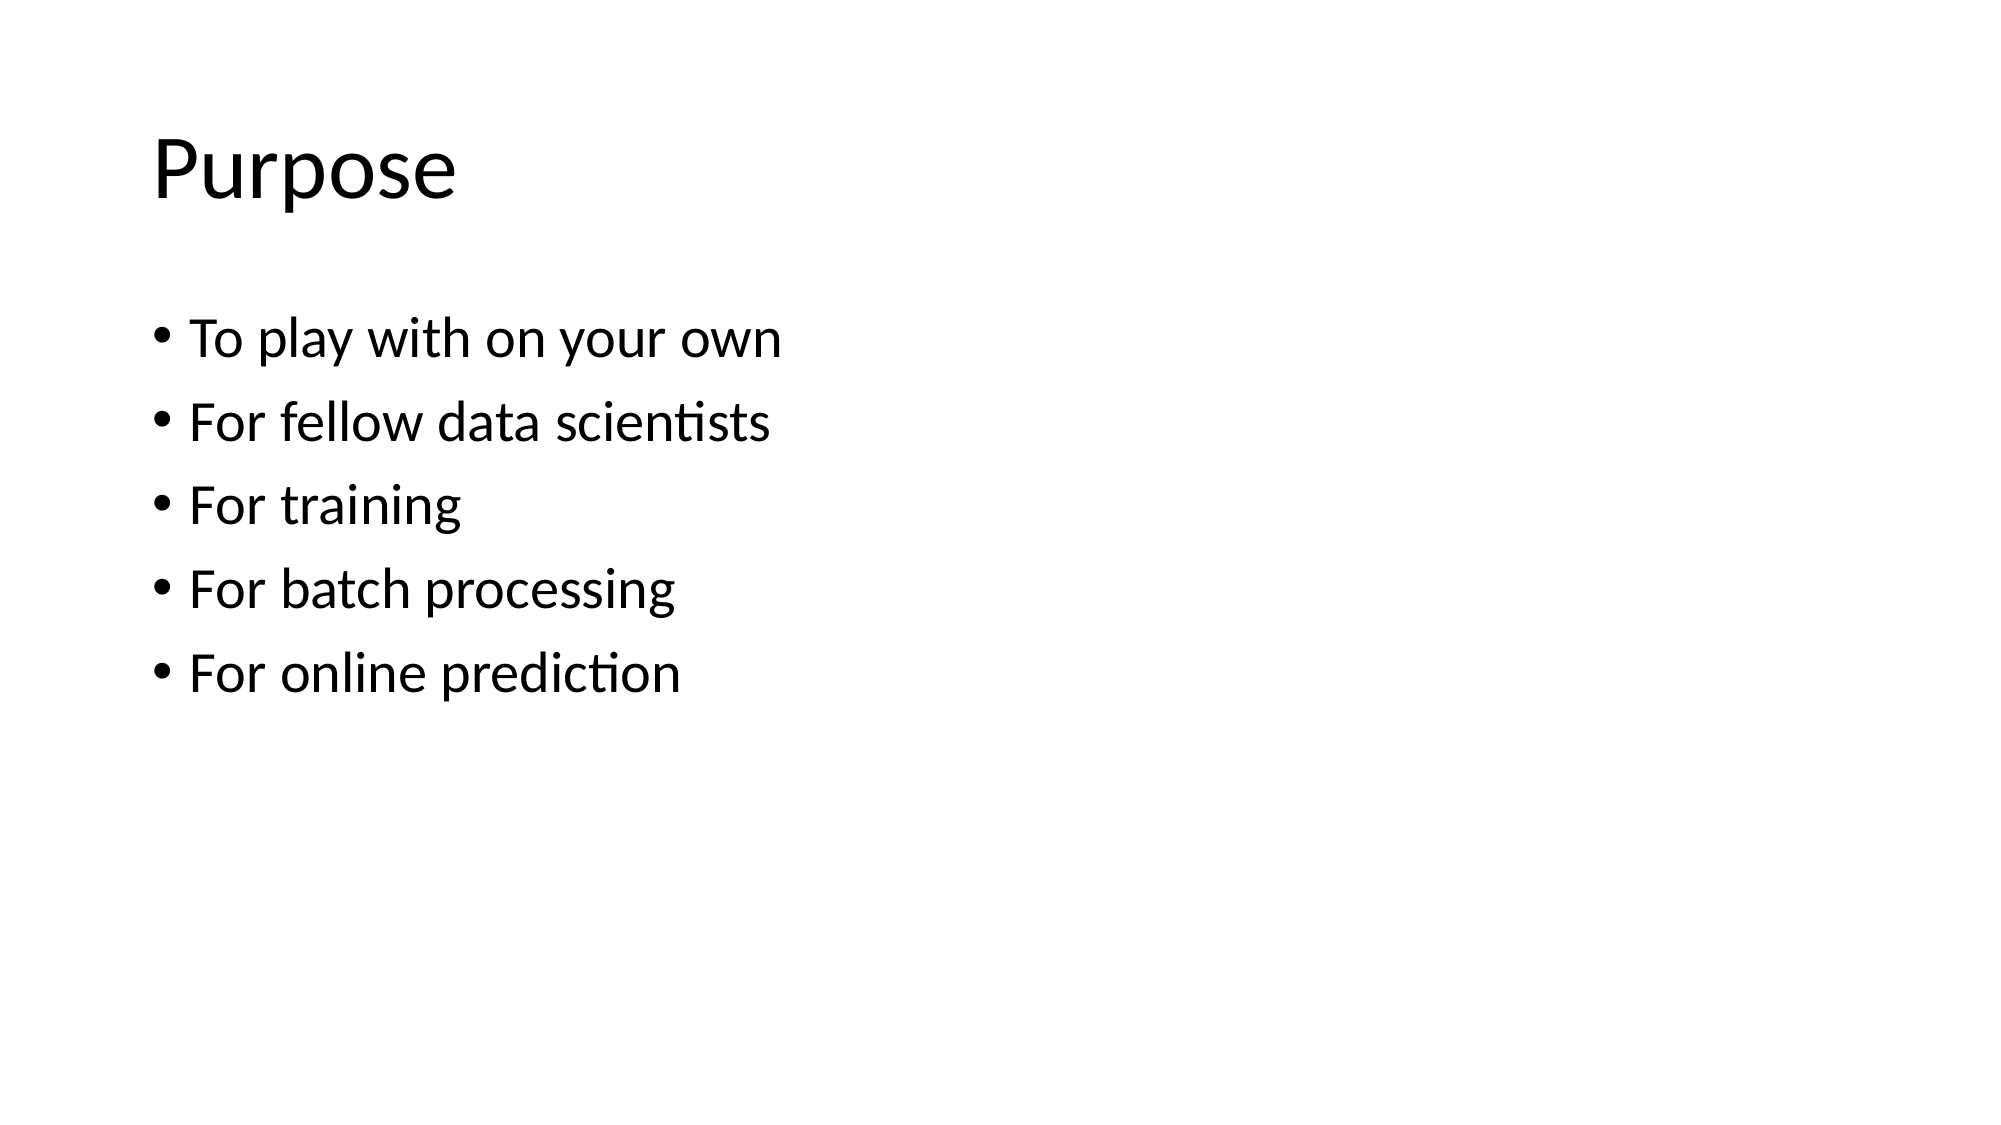

# Purpose
To play with on your own
For fellow data scientists
For training
For batch processing
For online prediction